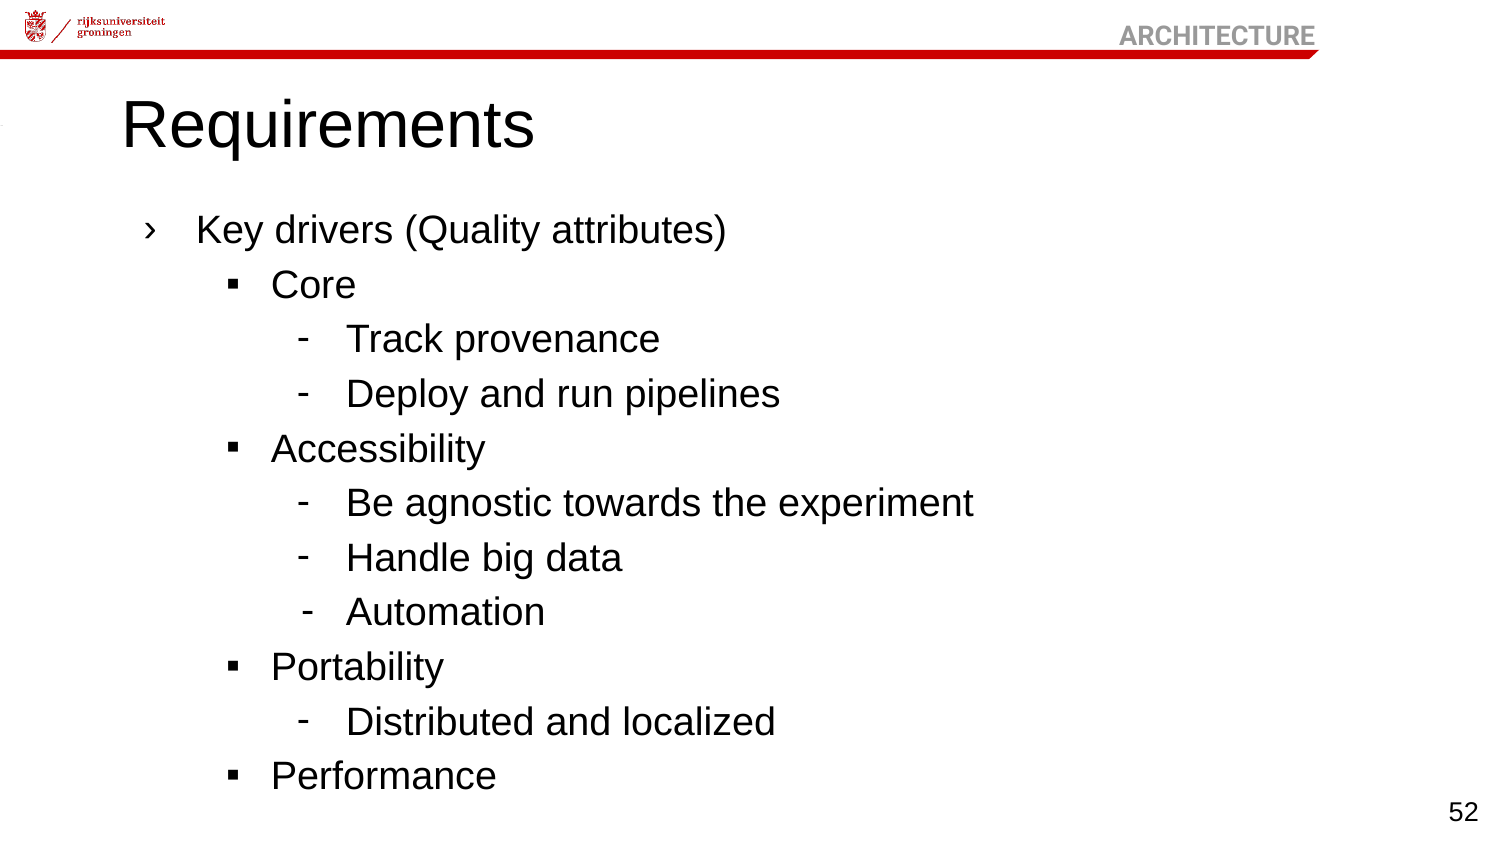

ARCHITECTURE
# Requirements
Key drivers (Quality attributes)
Core
Track provenance
Deploy and run pipelines
Accessibility
Be agnostic towards the experiment
Handle big data
Automation
Portability
Distributed and localized
Performance
52